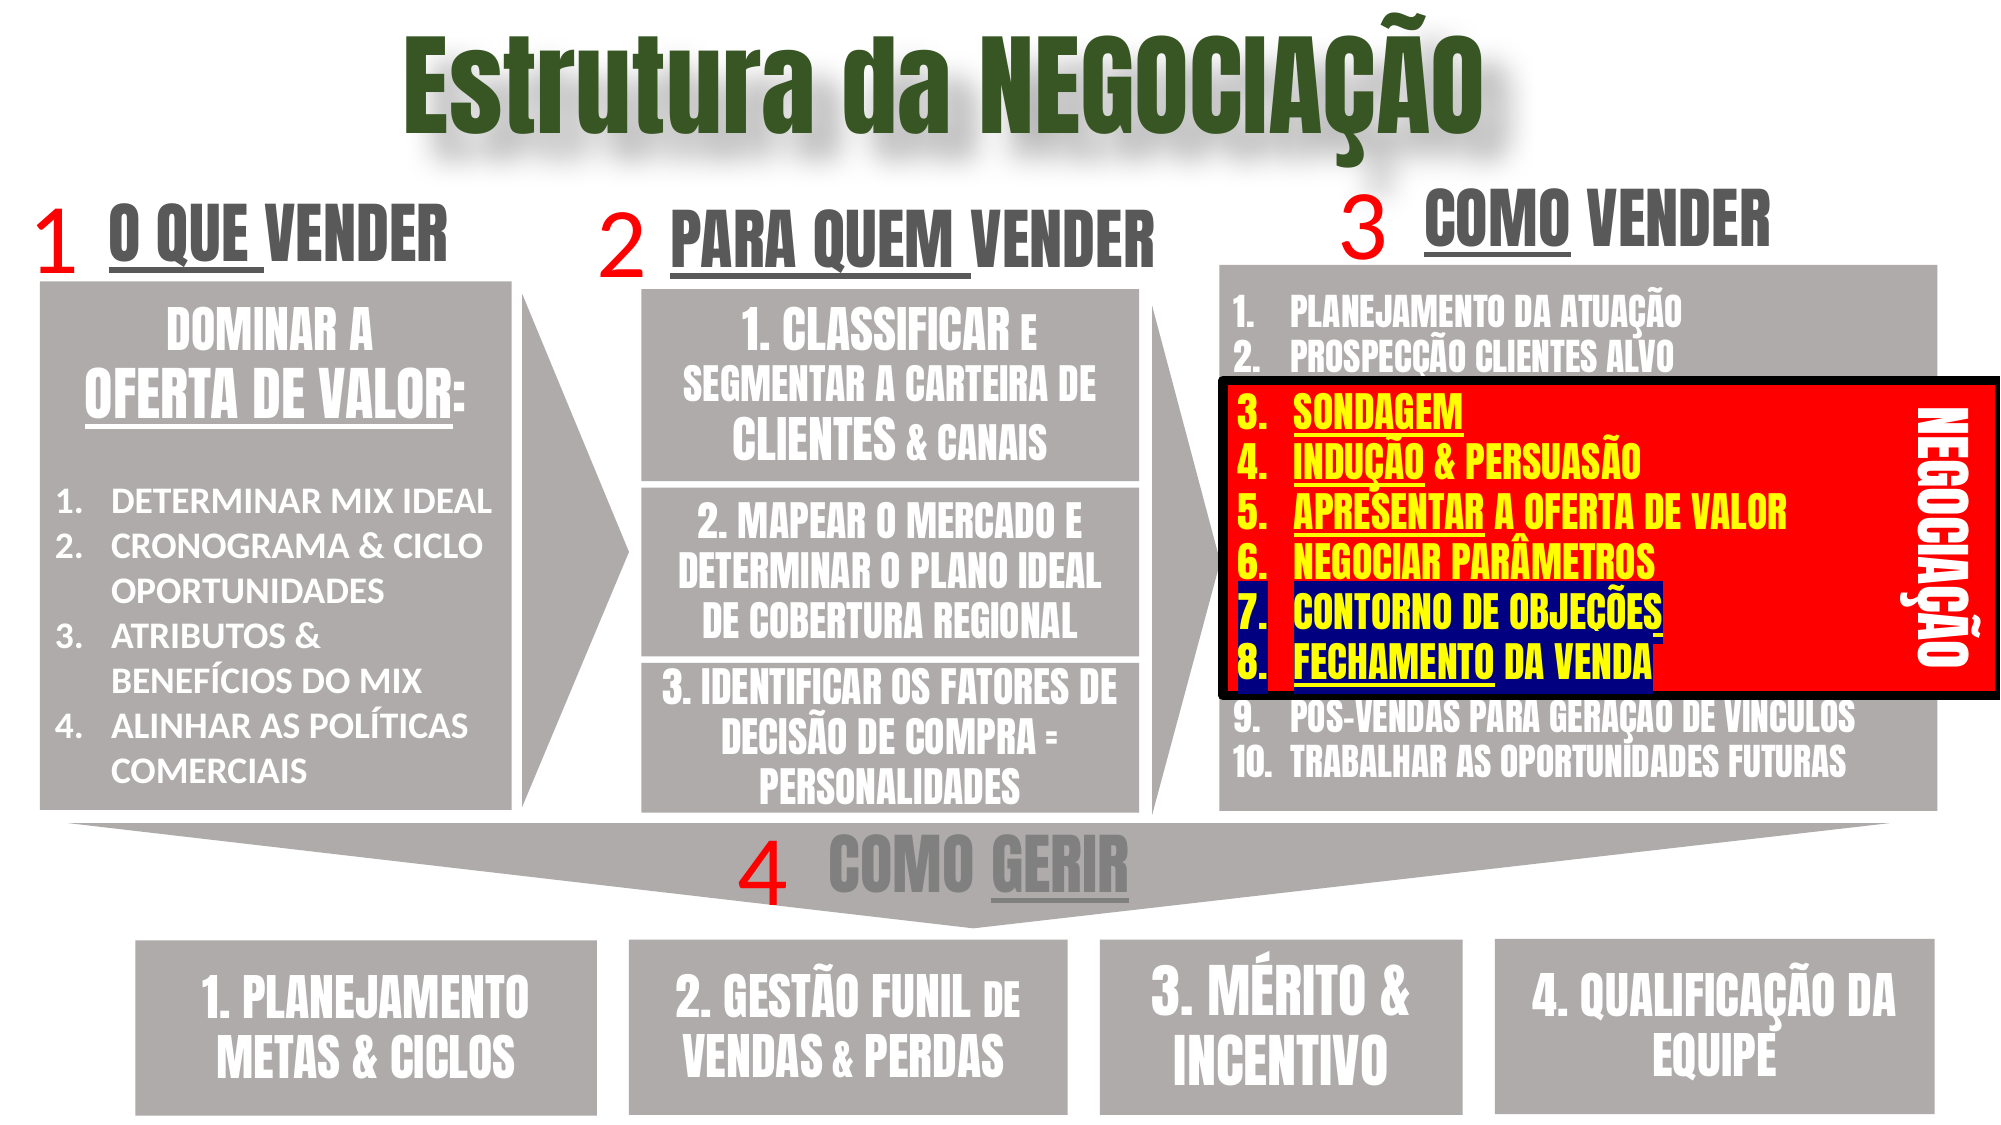

Estrutura da NEGOCIAÇÃO

3
1
2
COMO VENDER
O QUE VENDER
PARA QUEM VENDER
PLANEJAMENTO DA ATUAÇÃO
PROSPECÇÃO CLIENTES ALVO
SONDAGEM ATIVA
ABORDAGEM PERSUASIVA
APRESENTAÇÃO OFERTA VALOR
NEGOCIAÇÃO EFICAZ
CONTORNO DE OBJEÇÕES
FECHAMENTO DA VENDA

PÓS-VENDAS PARA GERAÇÃO DE VÍNCULOS
10.  TRABALHAR AS OPORTUNIDADES FUTURAS
DOMINAR A
OFERTA DE VALOR:

DETERMINAR MIX IDEAL
CRONOGRAMA & CICLO OPORTUNIDADES
ATRIBUTOS & BENEFÍCIOS DO MIX
ALINHAR AS POLÍTICAS COMERCIAIS
1. CLASSIFICAR E SEGMENTAR A CARTEIRA DE CLIENTES & CANAIS
SONDAGEM
INDUÇÃO & PERSUASÃO
APRESENTAR A OFERTA DE VALOR
NEGOCIAR PARÂMETROS
CONTORNO DE OBJEÇÕES
FECHAMENTO DA VENDA
2. MAPEAR O MERCADO E DETERMINAR O PLANO IDEAL DE COBERTURA REGIONAL
NEGOCIAÇÃO

3. IDENTIFICAR OS FATORES DE DECISÃO DE COMPRA = PERSONALIDADES
4
COMO GERIR

4. QUALIFICAÇÃO DA EQUIPE
2. GESTÃO FUNIL DE VENDAS & PERDAS
3. MÉRITO & INCENTIVO
1. PLANEJAMENTO METAS & CICLOS